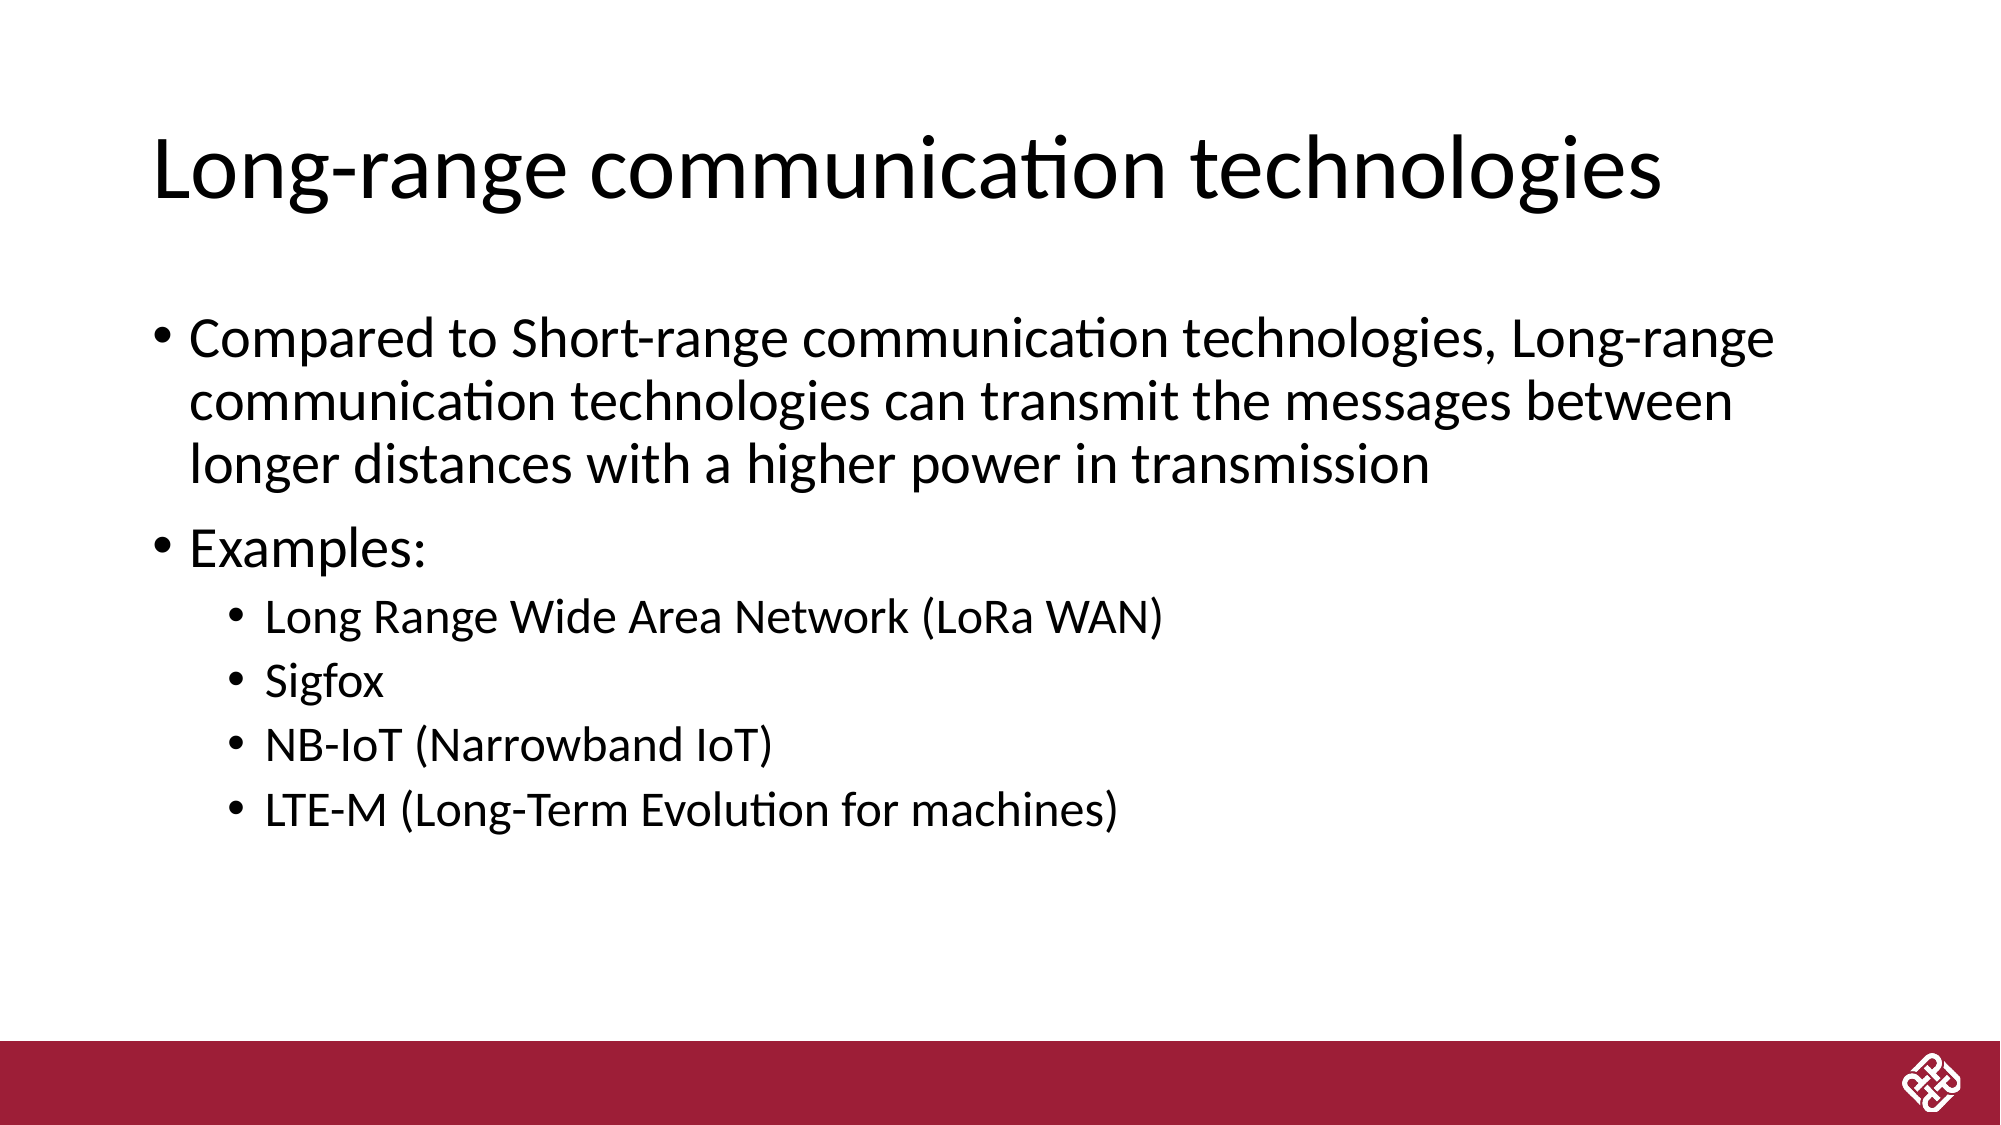

# Long-range communication technologies
Compared to Short-range communication technologies, Long-range communication technologies can transmit the messages between longer distances with a higher power in transmission
Examples:
Long Range Wide Area Network (LoRa WAN)
Sigfox
NB-IoT (Narrowband IoT)
LTE-M (Long-Term Evolution for machines)